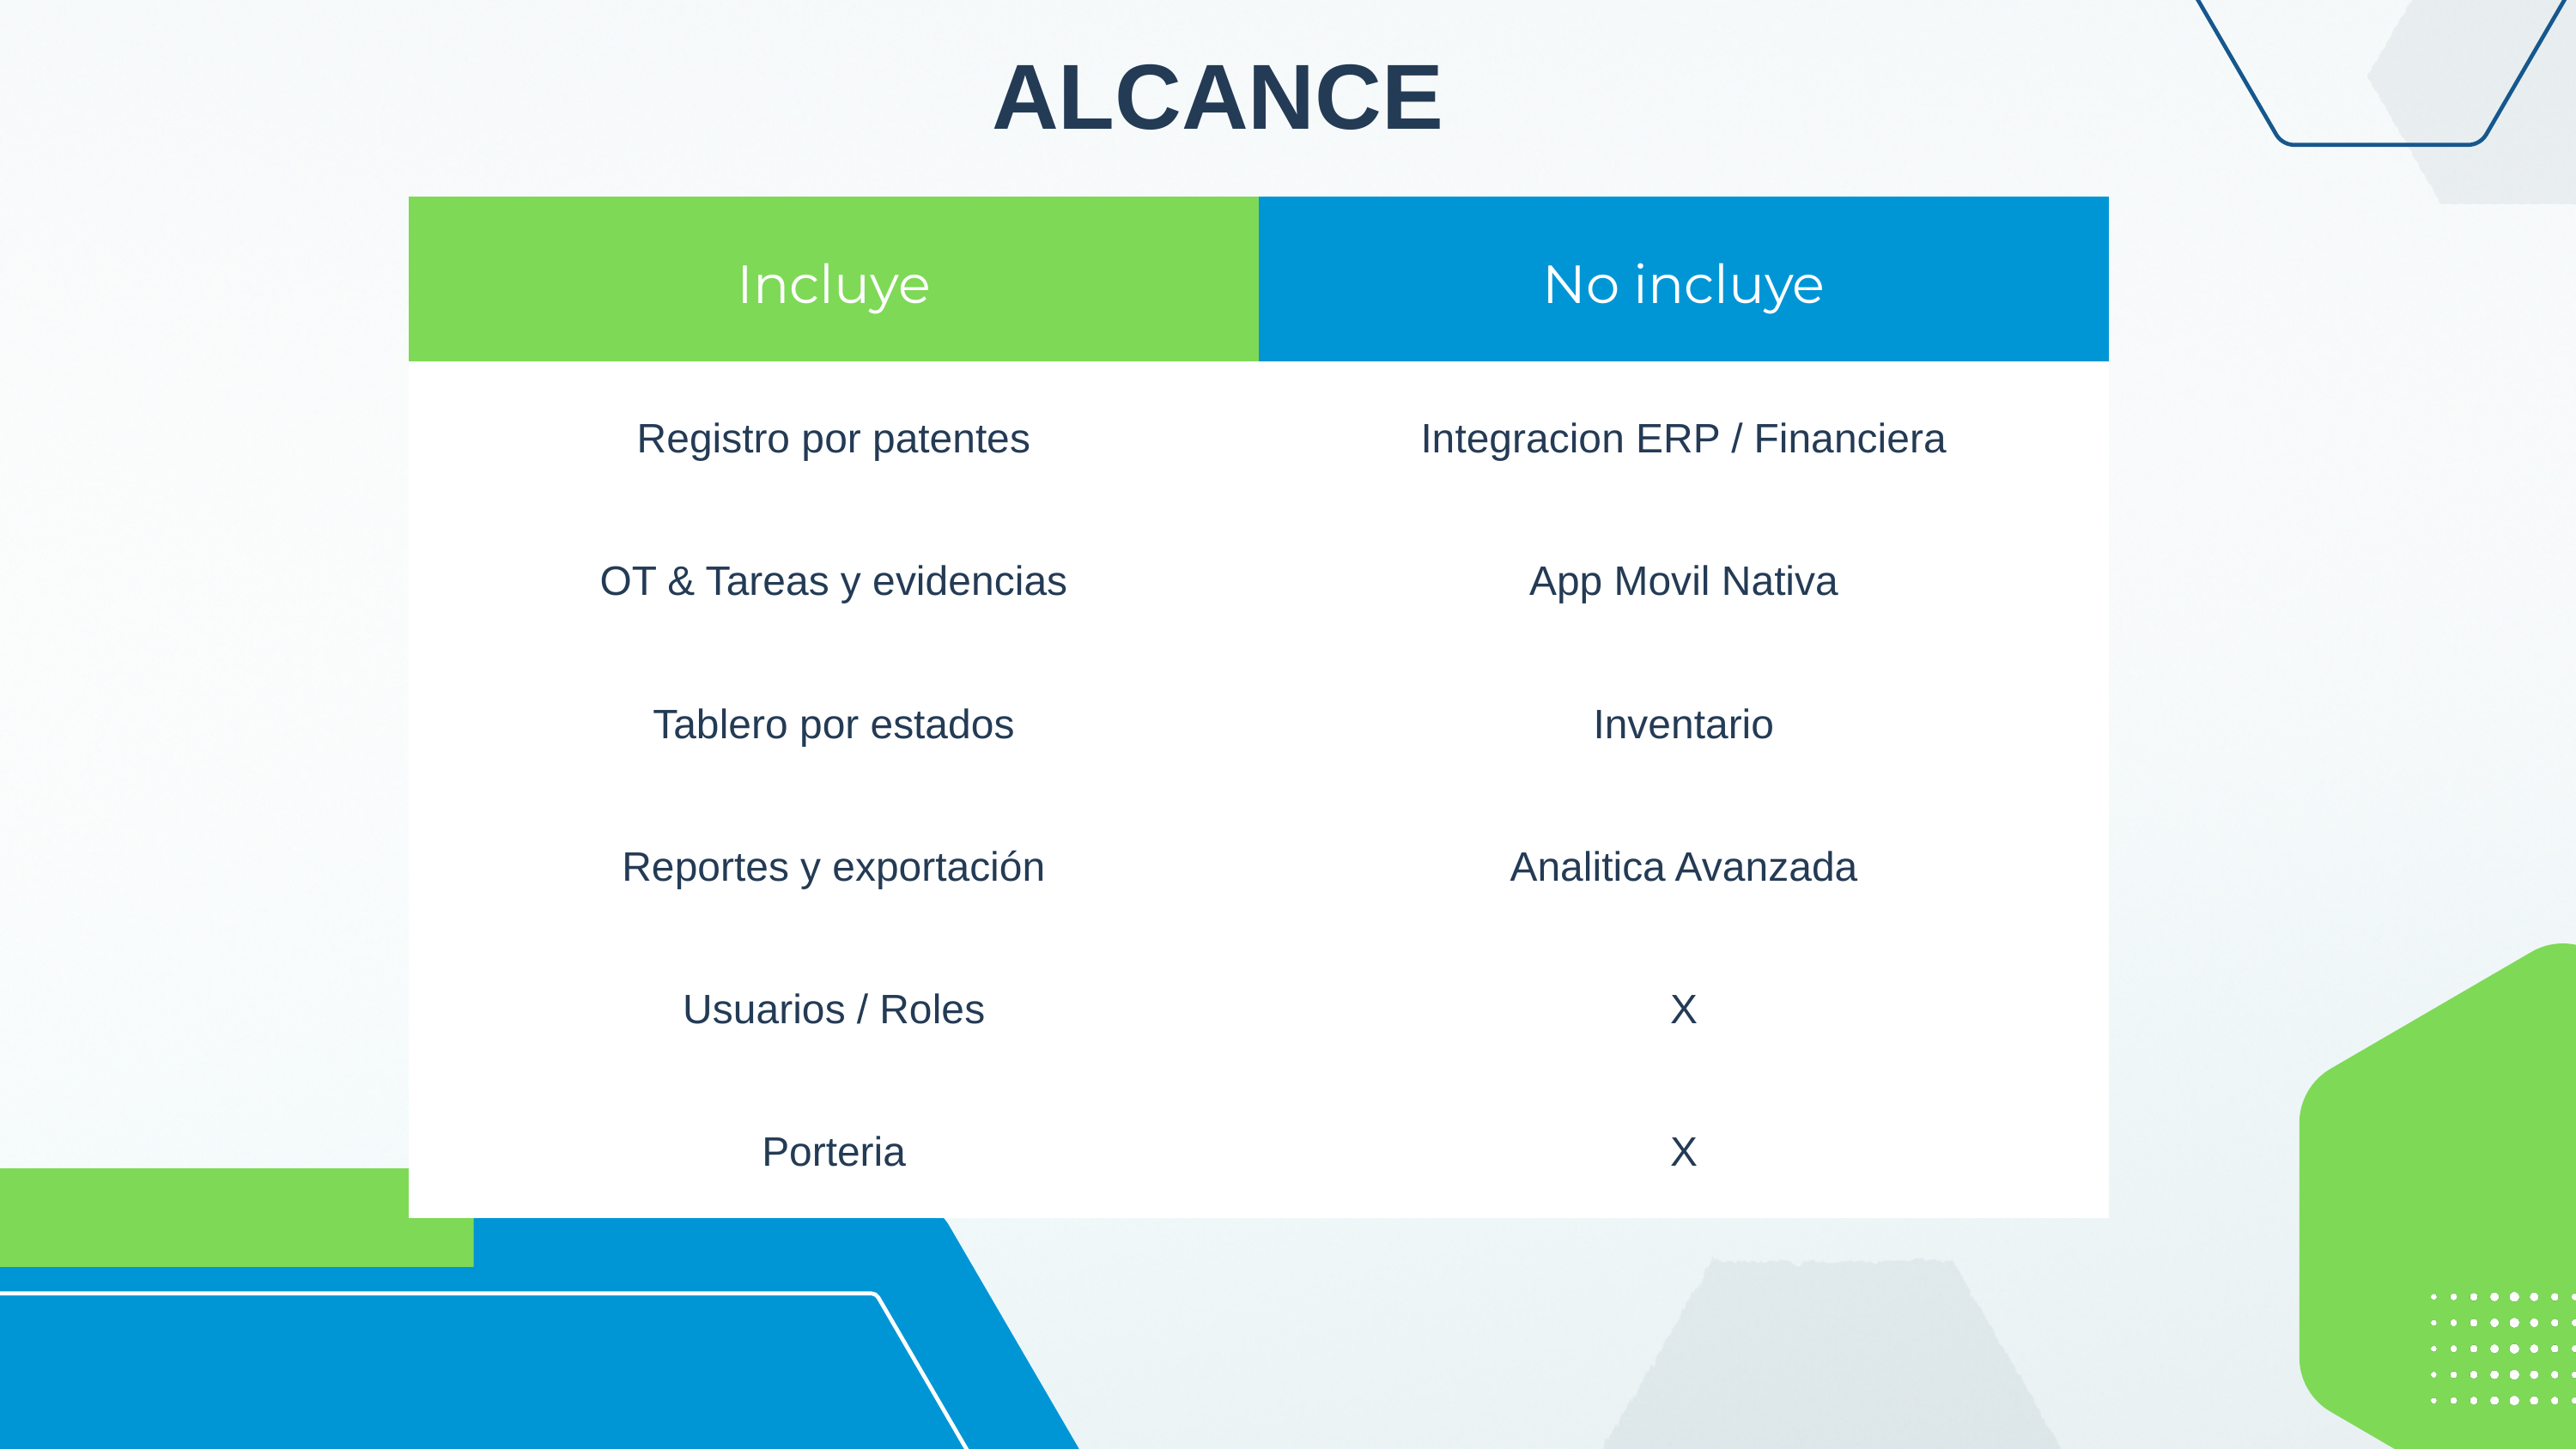

ALCANCE

| Incluye | No incluye |
| --- | --- |
| Registro por patentes | Integracion ERP / Financiera |
| OT & Tareas y evidencias | App Movil Nativa |
| Tablero por estados | Inventario |
| Reportes y exportación | Analitica Avanzada |
| Usuarios / Roles | X |
| Porteria | X |